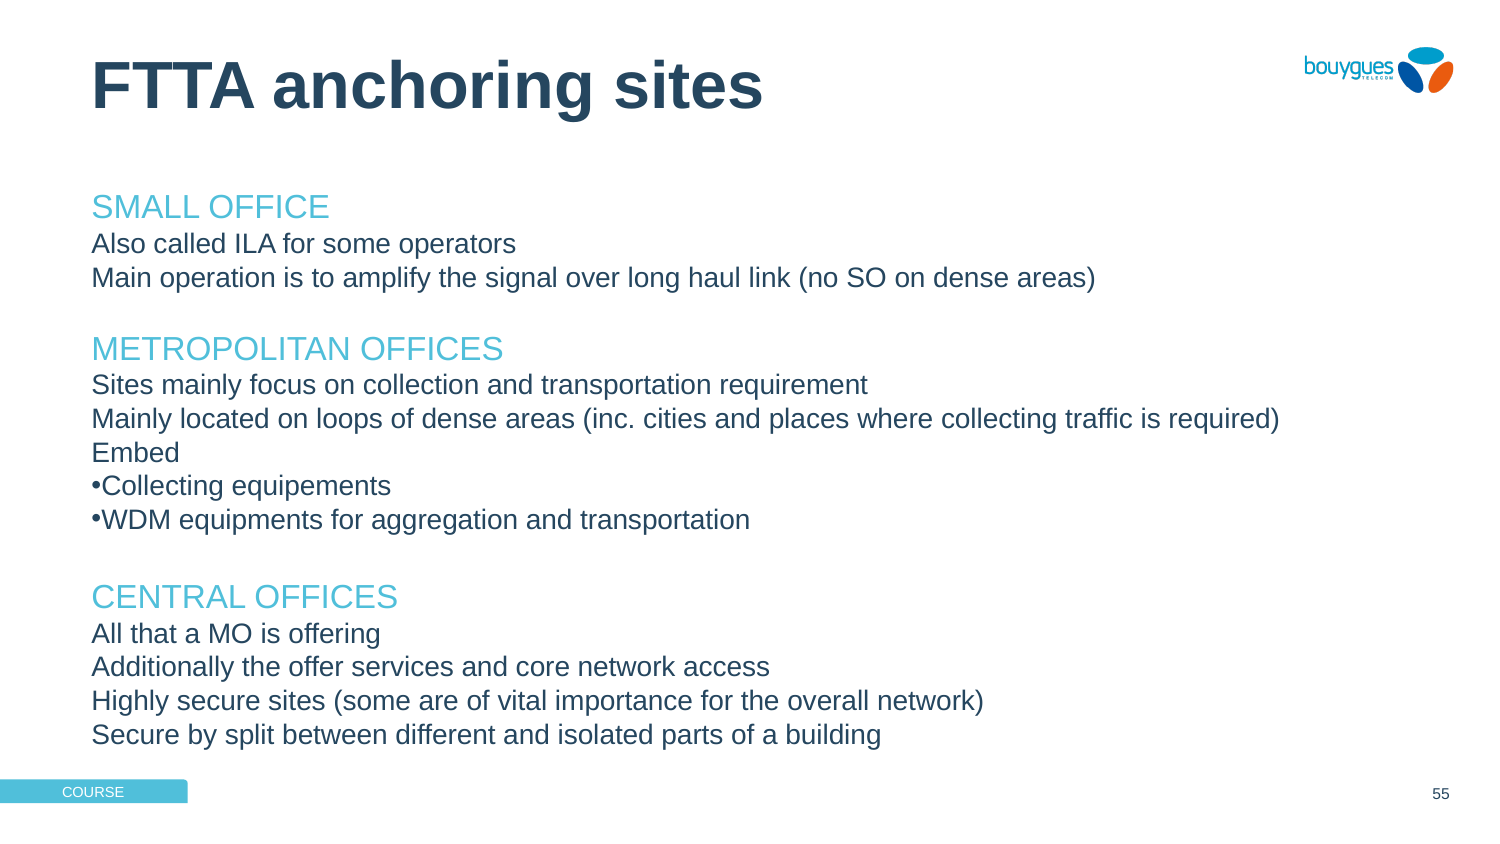

# FTTA anchoring sites
Small Office
Also called ILA for some operators
Main operation is to amplify the signal over long haul link (no SO on dense areas)

Metropolitan Offices
Sites mainly focus on collection and transportation requirement
Mainly located on loops of dense areas (inc. cities and places where collecting traffic is required)
Embed
Collecting equipements
WDM equipments for aggregation and transportation

Central offices
All that a MO is offering
Additionally the offer services and core network access
Highly secure sites (some are of vital importance for the overall network)
Secure by split between different and isolated parts of a building
55